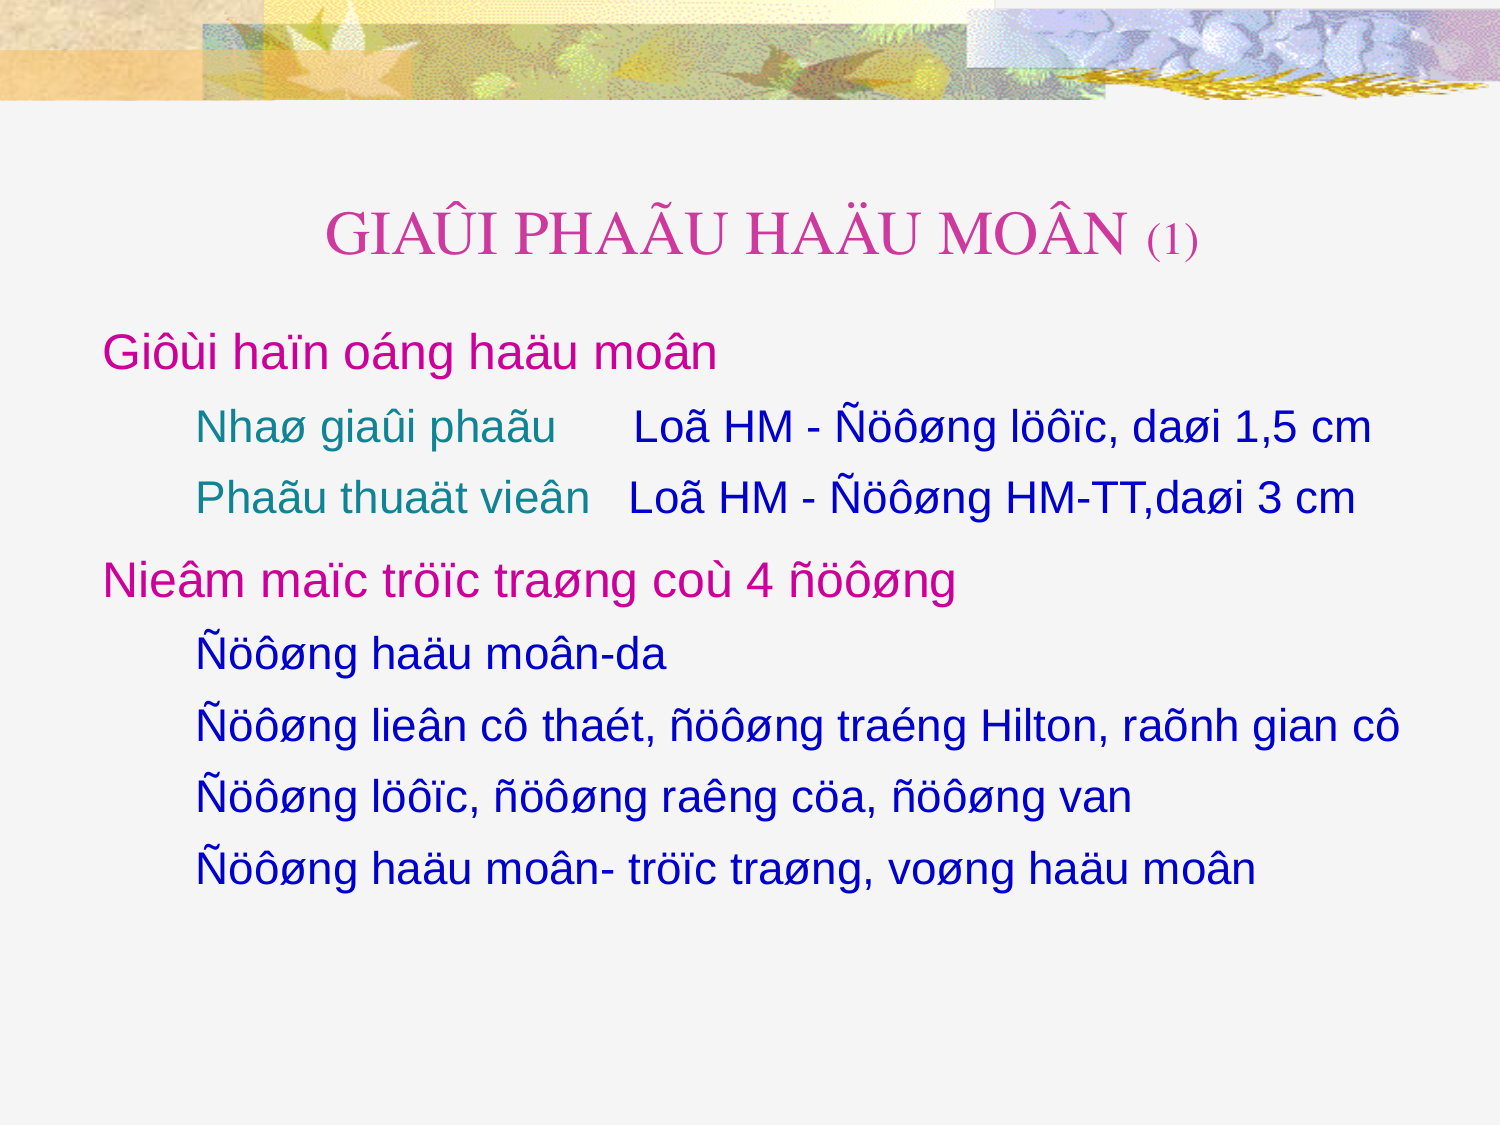

# GIAÛI PHAÃU HAÄU MOÂN (1)
Giôùi haïn oáng haäu moân
	Nhaø giaûi phaãu      Loã HM - Ñöôøng löôïc, daøi 1,5 cm
	Phaãu thuaät vieân   Loã HM - Ñöôøng HM-TT,daøi 3 cm
Nieâm maïc tröïc traøng coù 4 ñöôøng
	Ñöôøng haäu moân-da
	Ñöôøng lieân cô thaét, ñöôøng traéng Hilton, raõnh gian cô
	Ñöôøng löôïc, ñöôøng raêng cöa, ñöôøng van
	Ñöôøng haäu moân- tröïc traøng, voøng haäu moân